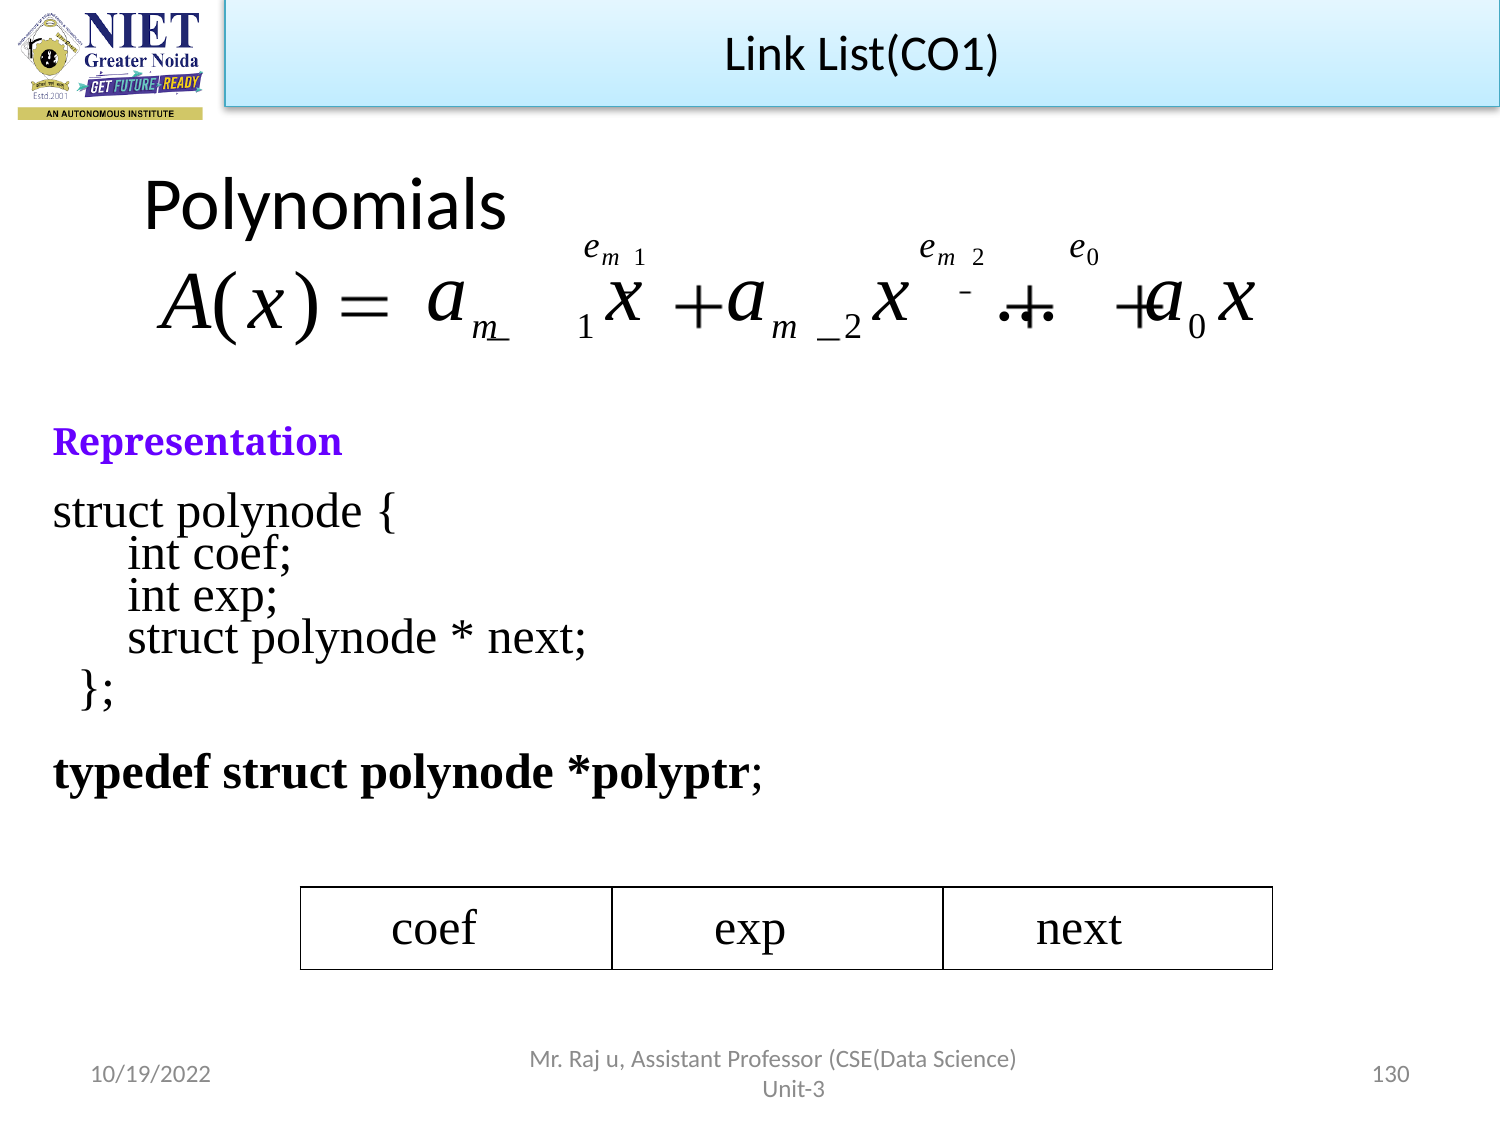

Link List(CO1)
# Polynomials
A(x)
em 1
am	1 x	am
em  2	e0
2 x	...	a0 x

Representation
struct polynode {
int coef;
int exp;
struct polynode * next;
};
typedef struct polynode *polyptr;
| coef | exp | next |
| --- | --- | --- |
10/19/2022
Mr. Raj u, Assistant Professor (CSE(Data Science)        Unit-3
130